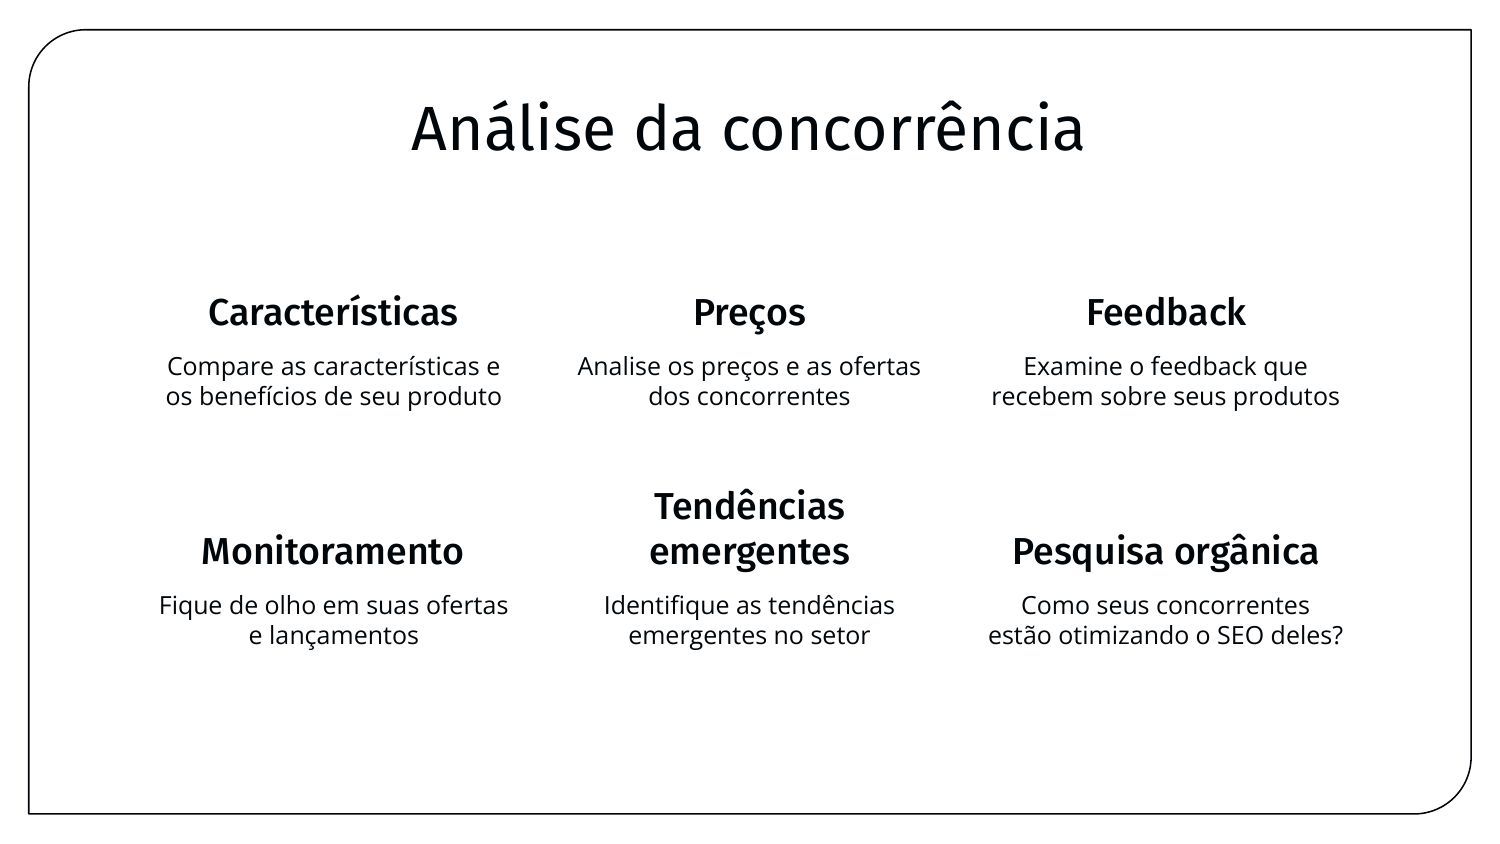

# Análise da concorrência
Características
Preços
Feedback
Compare as características e os benefícios de seu produto
Analise os preços e as ofertas dos concorrentes
Examine o feedback que recebem sobre seus produtos
Monitoramento
Tendências emergentes
Pesquisa orgânica
Fique de olho em suas ofertas e lançamentos
Identifique as tendências emergentes no setor
Como seus concorrentes estão otimizando o SEO deles?